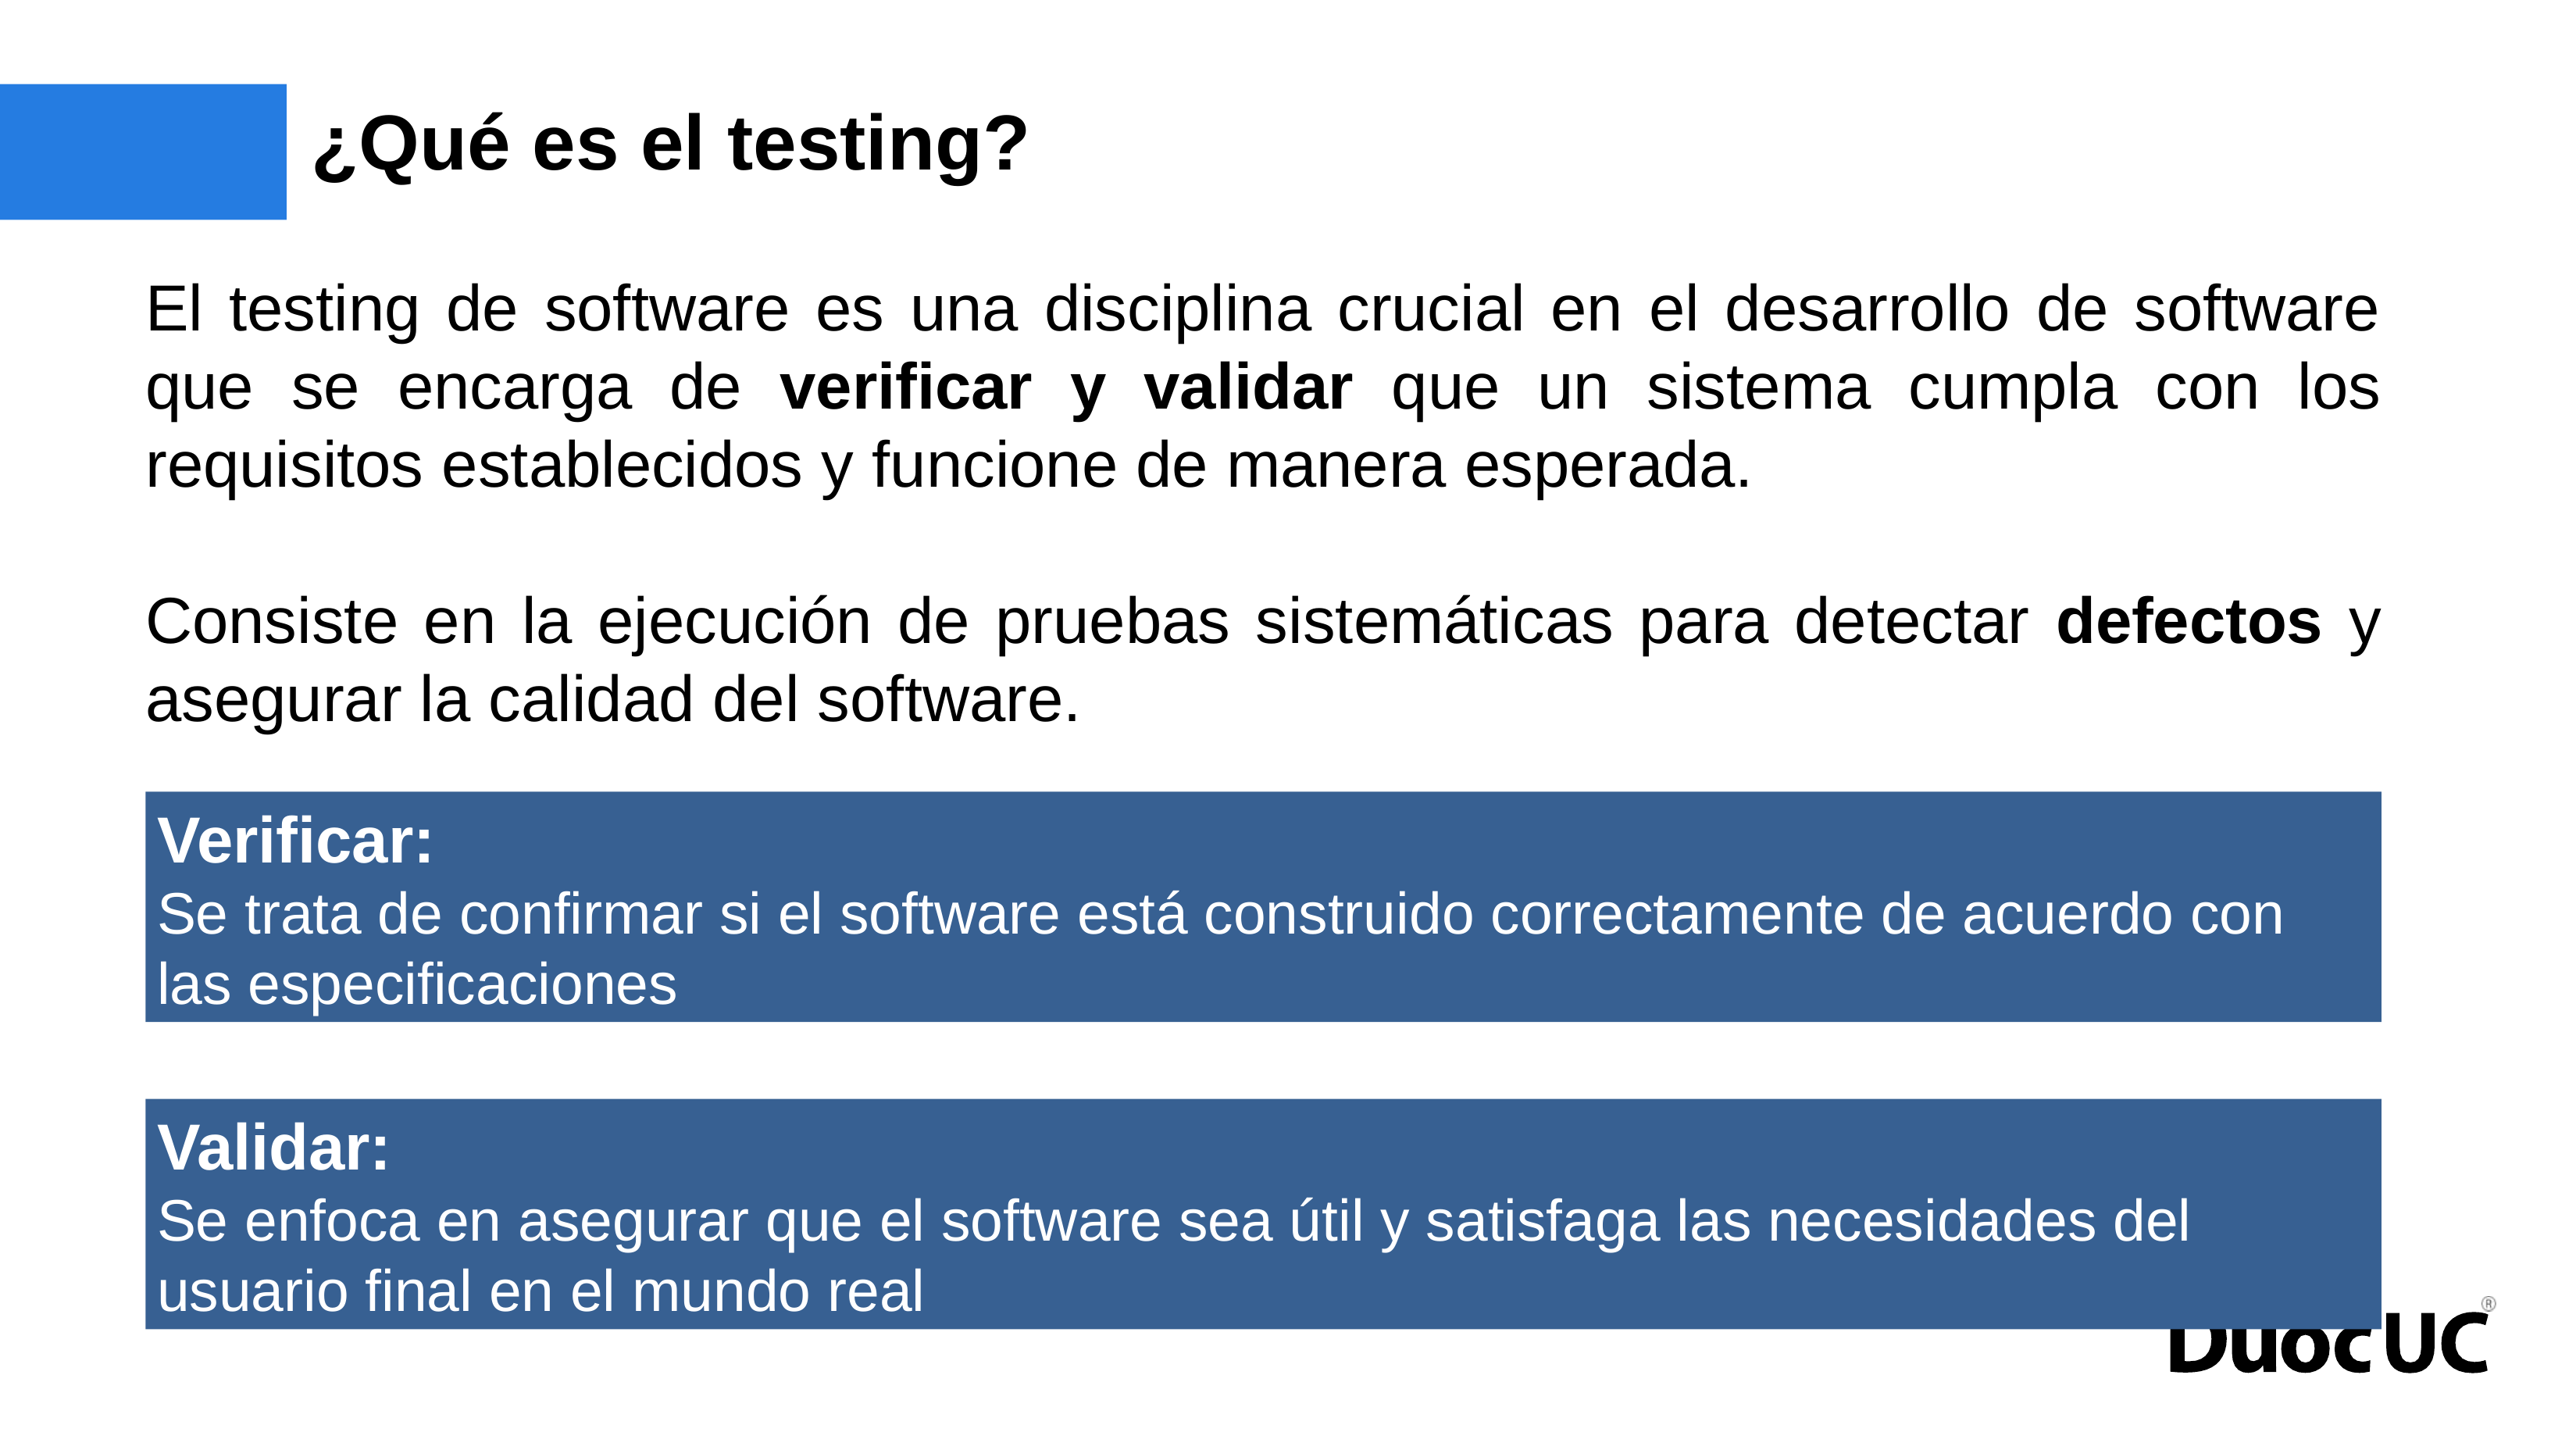

# ¿Qué es el testing?
El testing de software es una disciplina crucial en el desarrollo de software que se encarga de verificar y validar que un sistema cumpla con los requisitos establecidos y funcione de manera esperada.

Consiste en la ejecución de pruebas sistemáticas para detectar defectos y asegurar la calidad del software.
Verificar:
Se trata de confirmar si el software está construido correctamente de acuerdo con las especificaciones
Validar:
Se enfoca en asegurar que el software sea útil y satisfaga las necesidades del usuario final en el mundo real